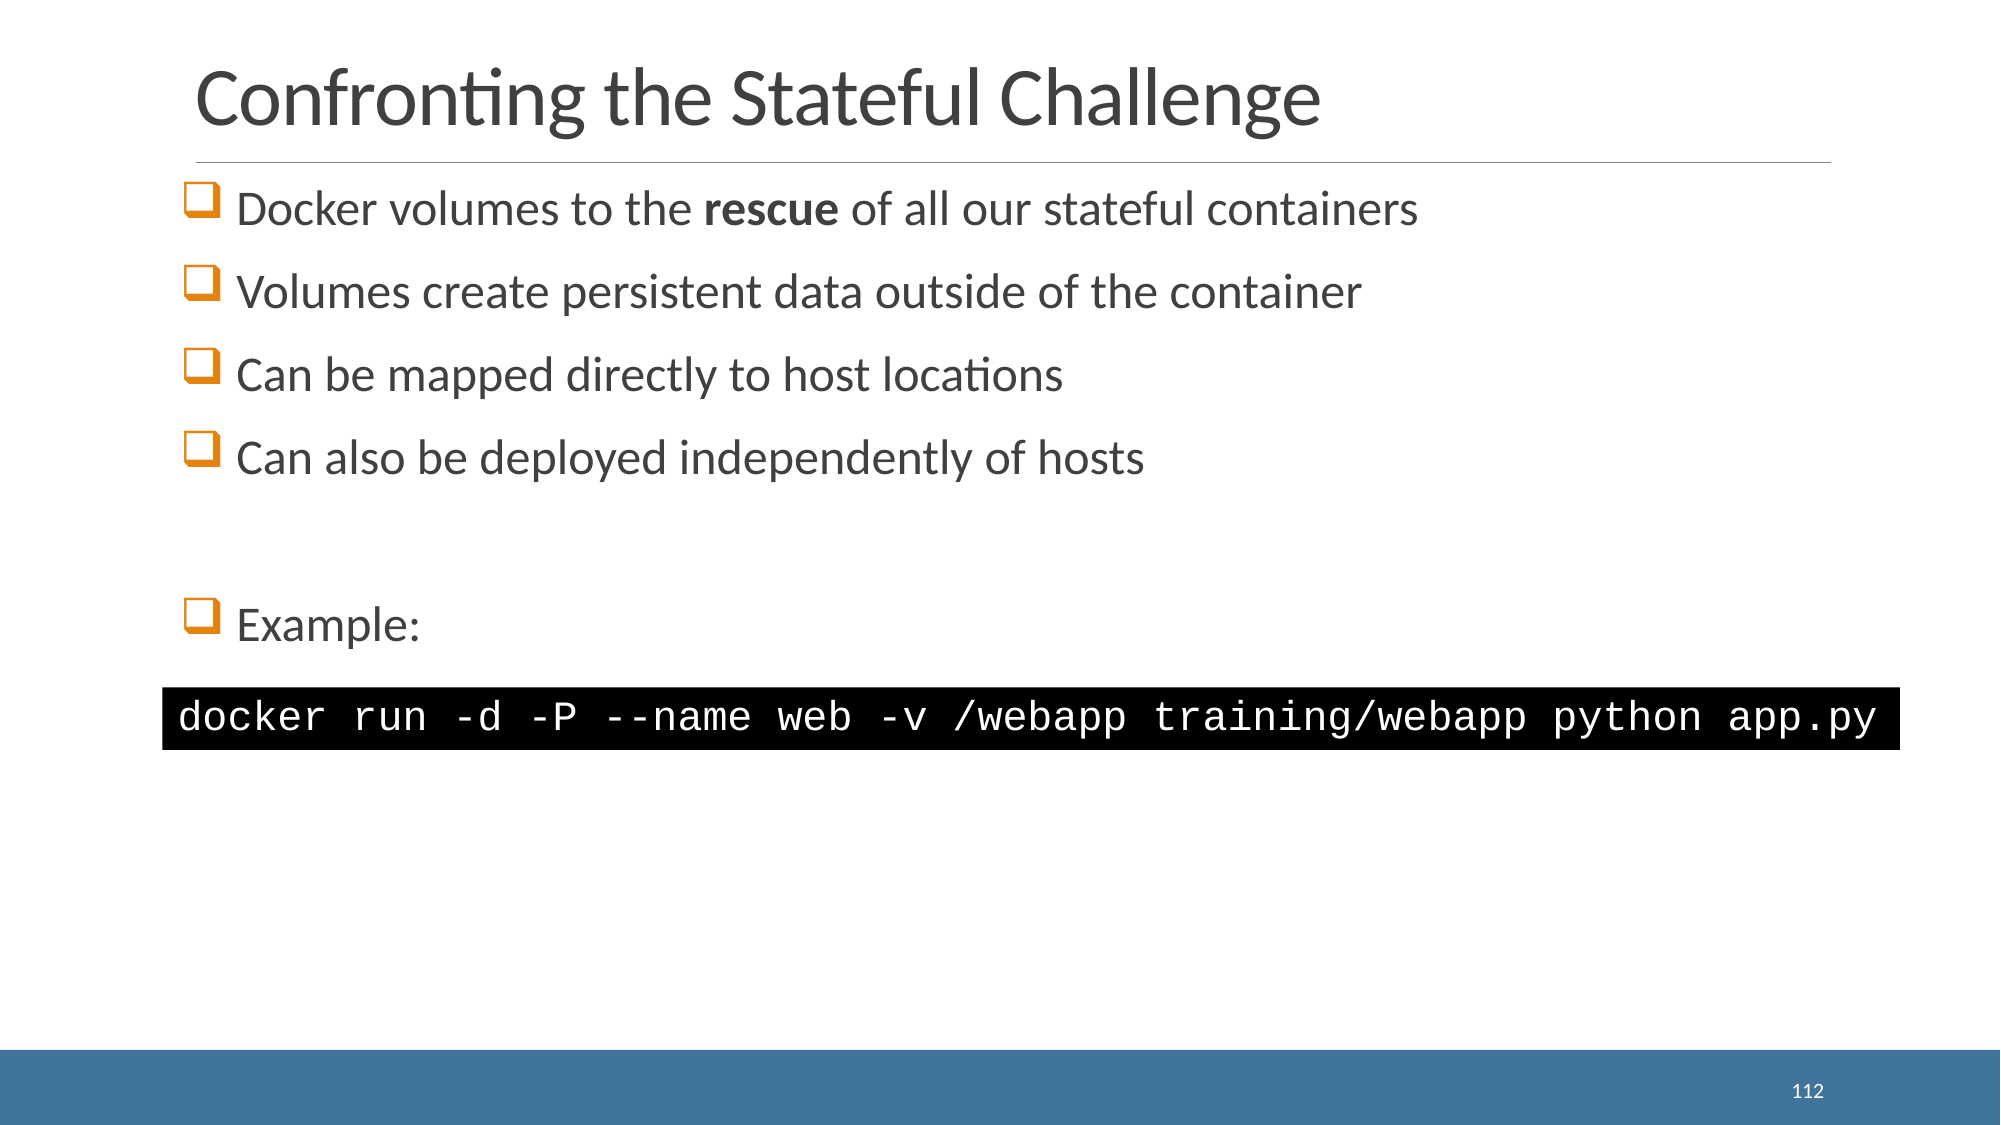

# Confronting the Stateful Challenge
 Docker volumes to the rescue of all our stateful containers
 Volumes create persistent data outside of the container
 Can be mapped directly to host locations
 Can also be deployed independently of hosts

 Example:
docker run -d -P --name web -v /webapp training/webapp python app.py
d

112